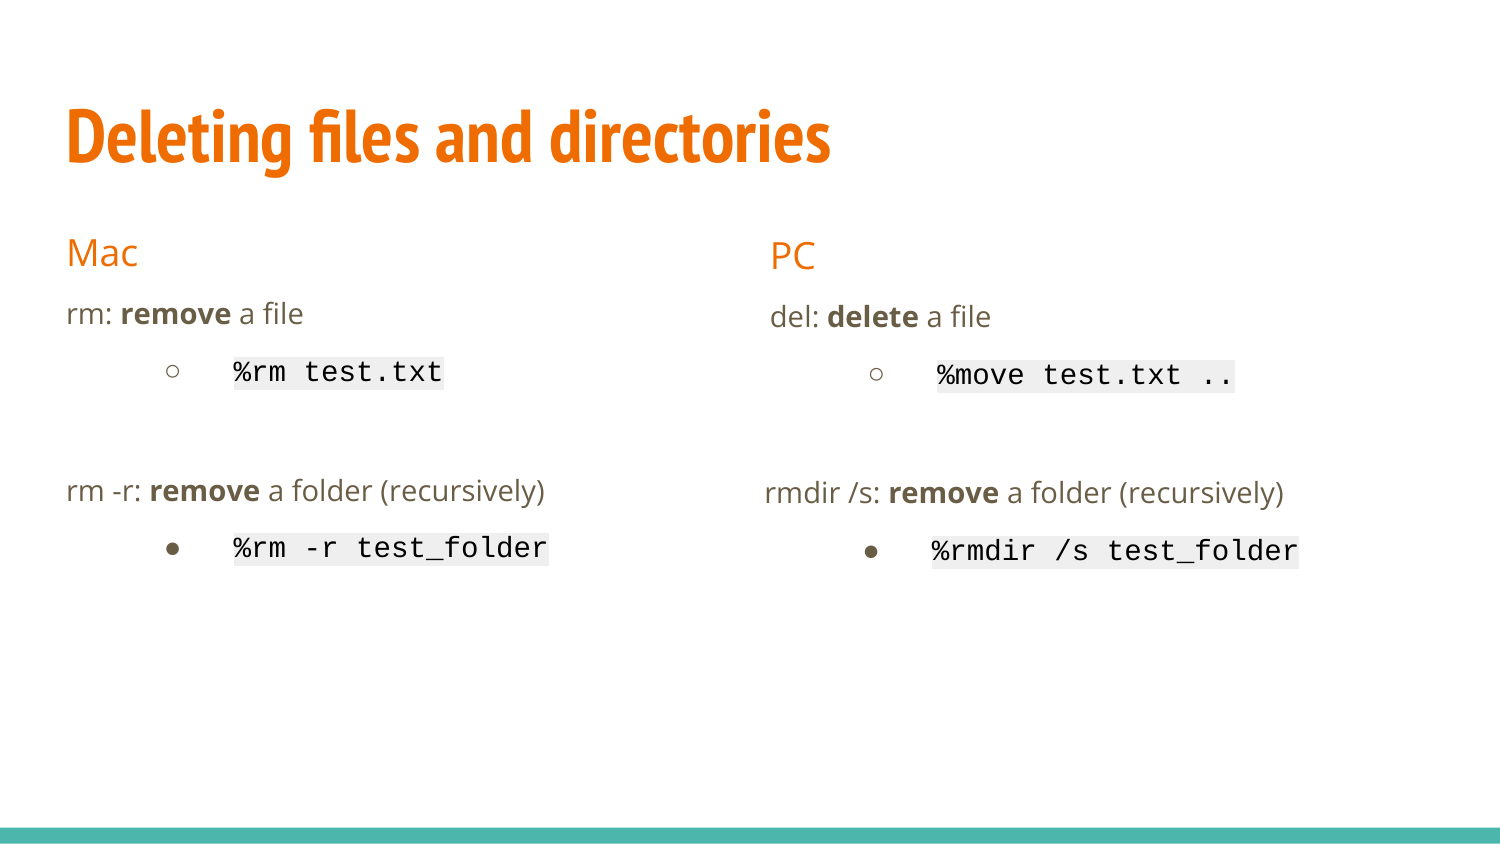

# Deleting files and directories
Mac
rm: remove a file
 %rm test.txt
PC
del: delete a file
 %move test.txt ..
rm -r: remove a folder (recursively)
 %rm -r test_folder
rmdir /s: remove a folder (recursively)
 %rmdir /s test_folder